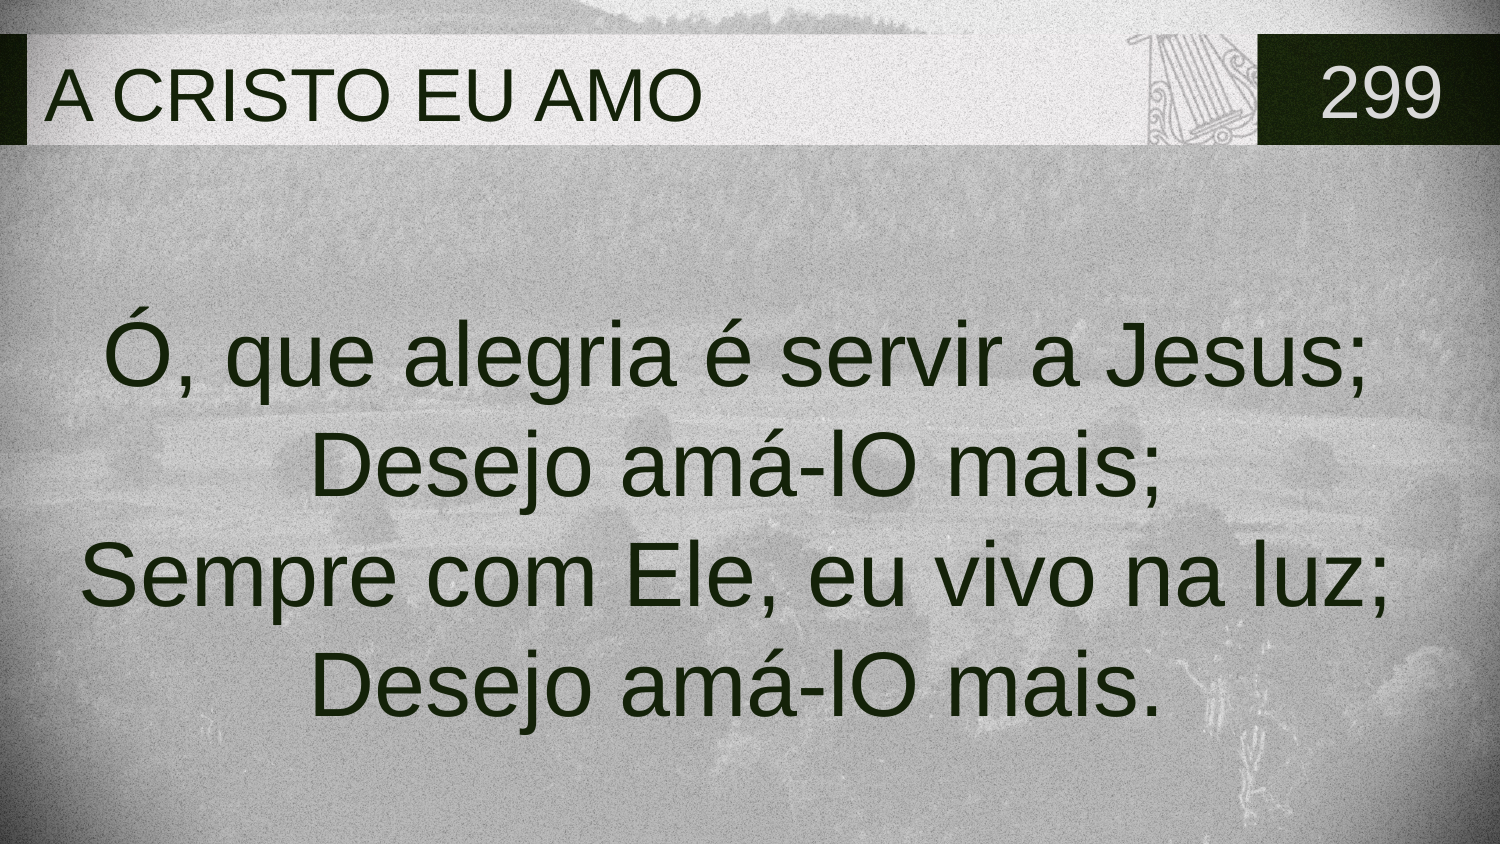

# A CRISTO EU AMO
299
Ó, que alegria é servir a Jesus;
Desejo amá-lO mais;
Sempre com Ele, eu vivo na luz;
Desejo amá-lO mais.